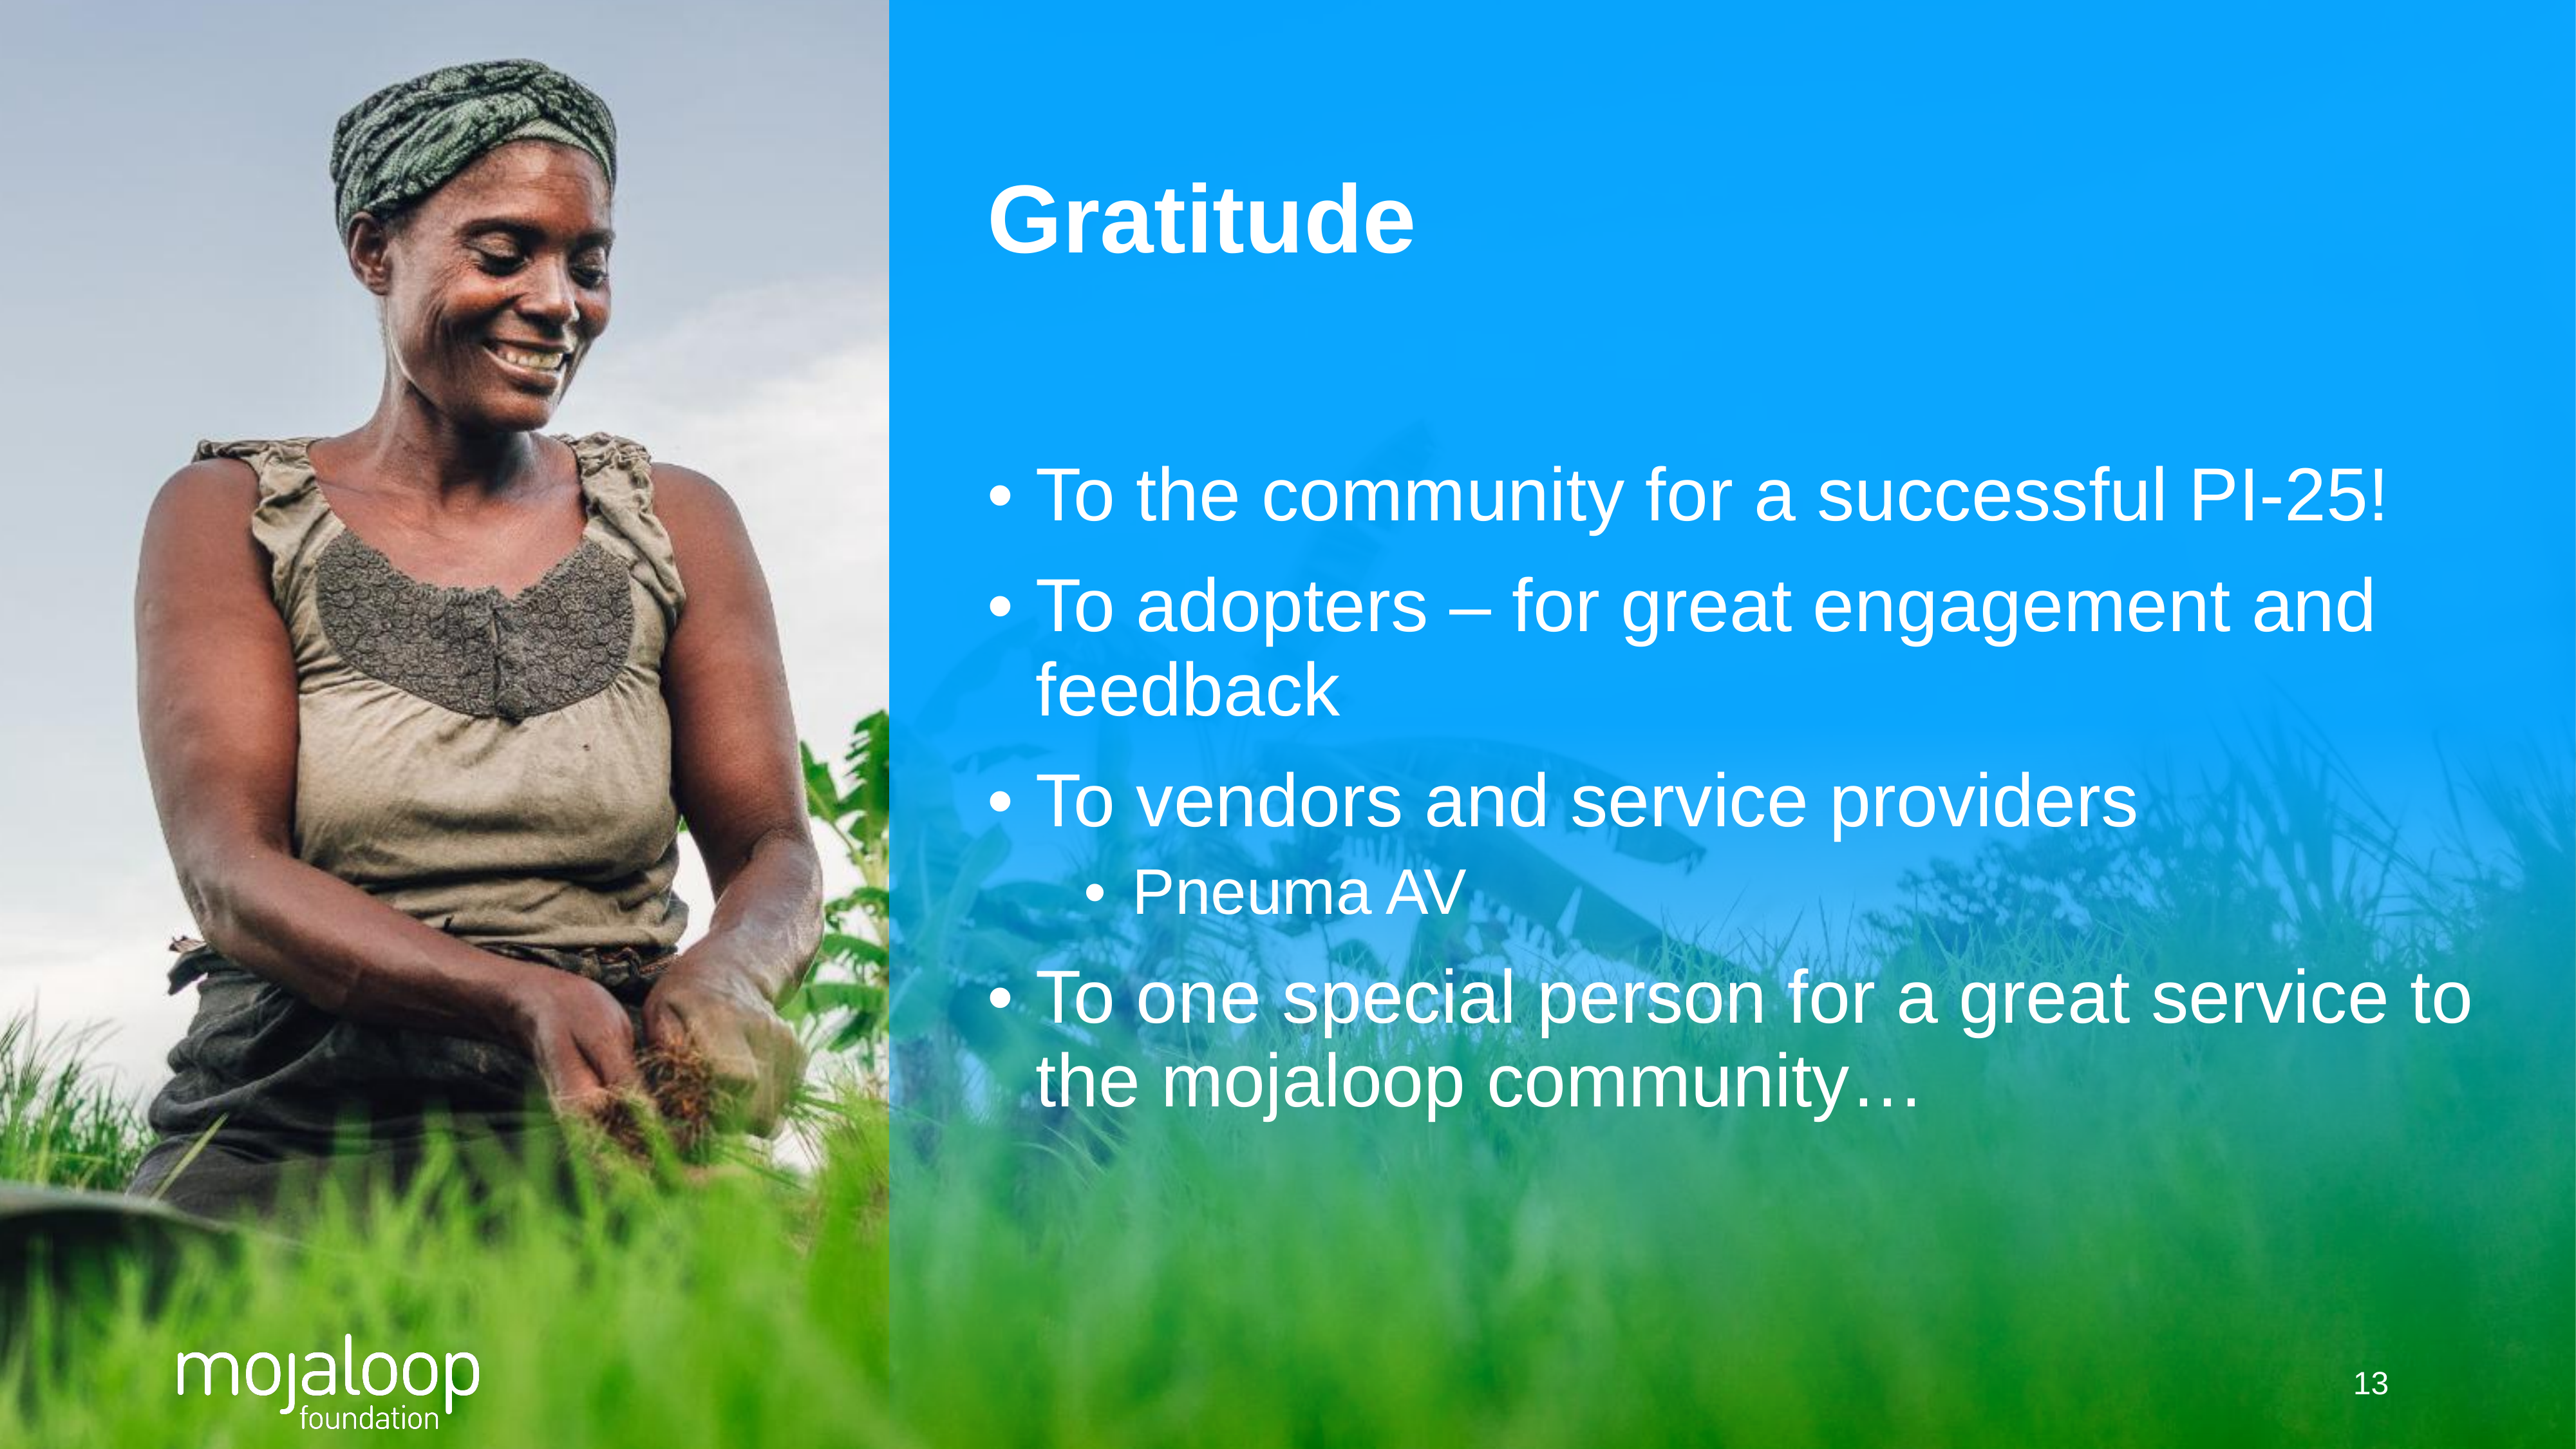

# Gratitude
To the community for a successful PI-25!
To adopters – for great engagement and feedback
To vendors and service providers
Pneuma AV
To one special person for a great service to the mojaloop community…
13